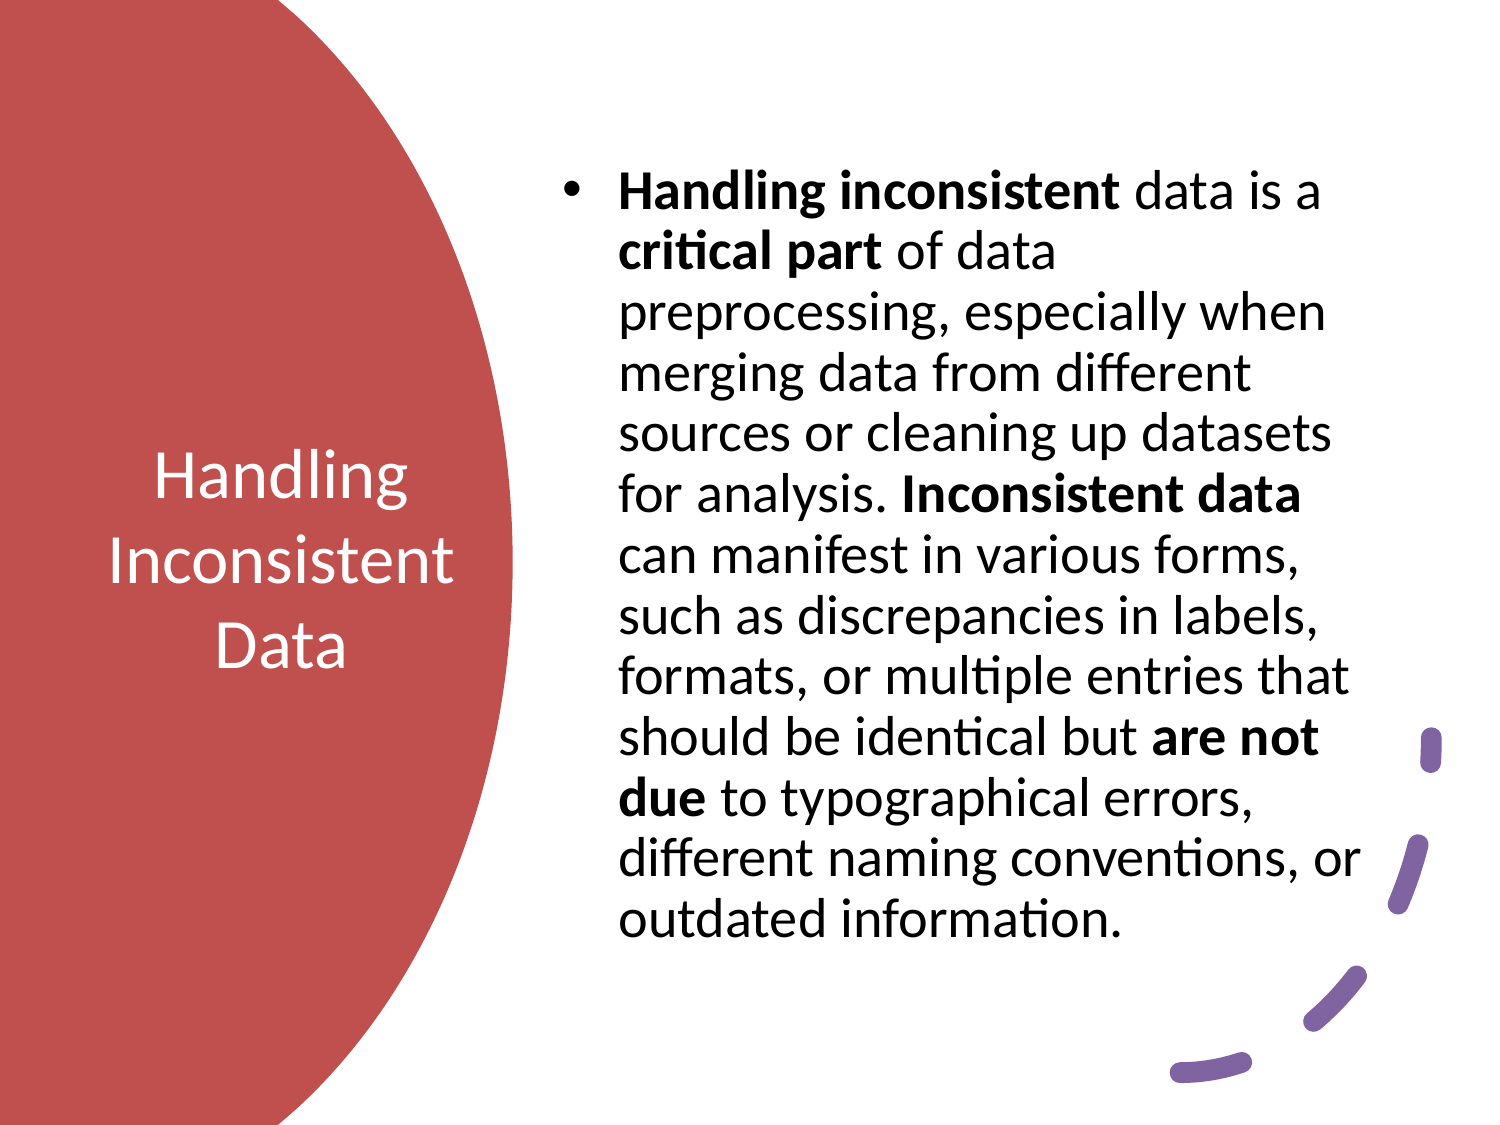

Handling inconsistent data is a critical part of data preprocessing, especially when merging data from different sources or cleaning up datasets for analysis. Inconsistent data can manifest in various forms, such as discrepancies in labels, formats, or multiple entries that should be identical but are not due to typographical errors, different naming conventions, or outdated information.
# Handling Inconsistent Data